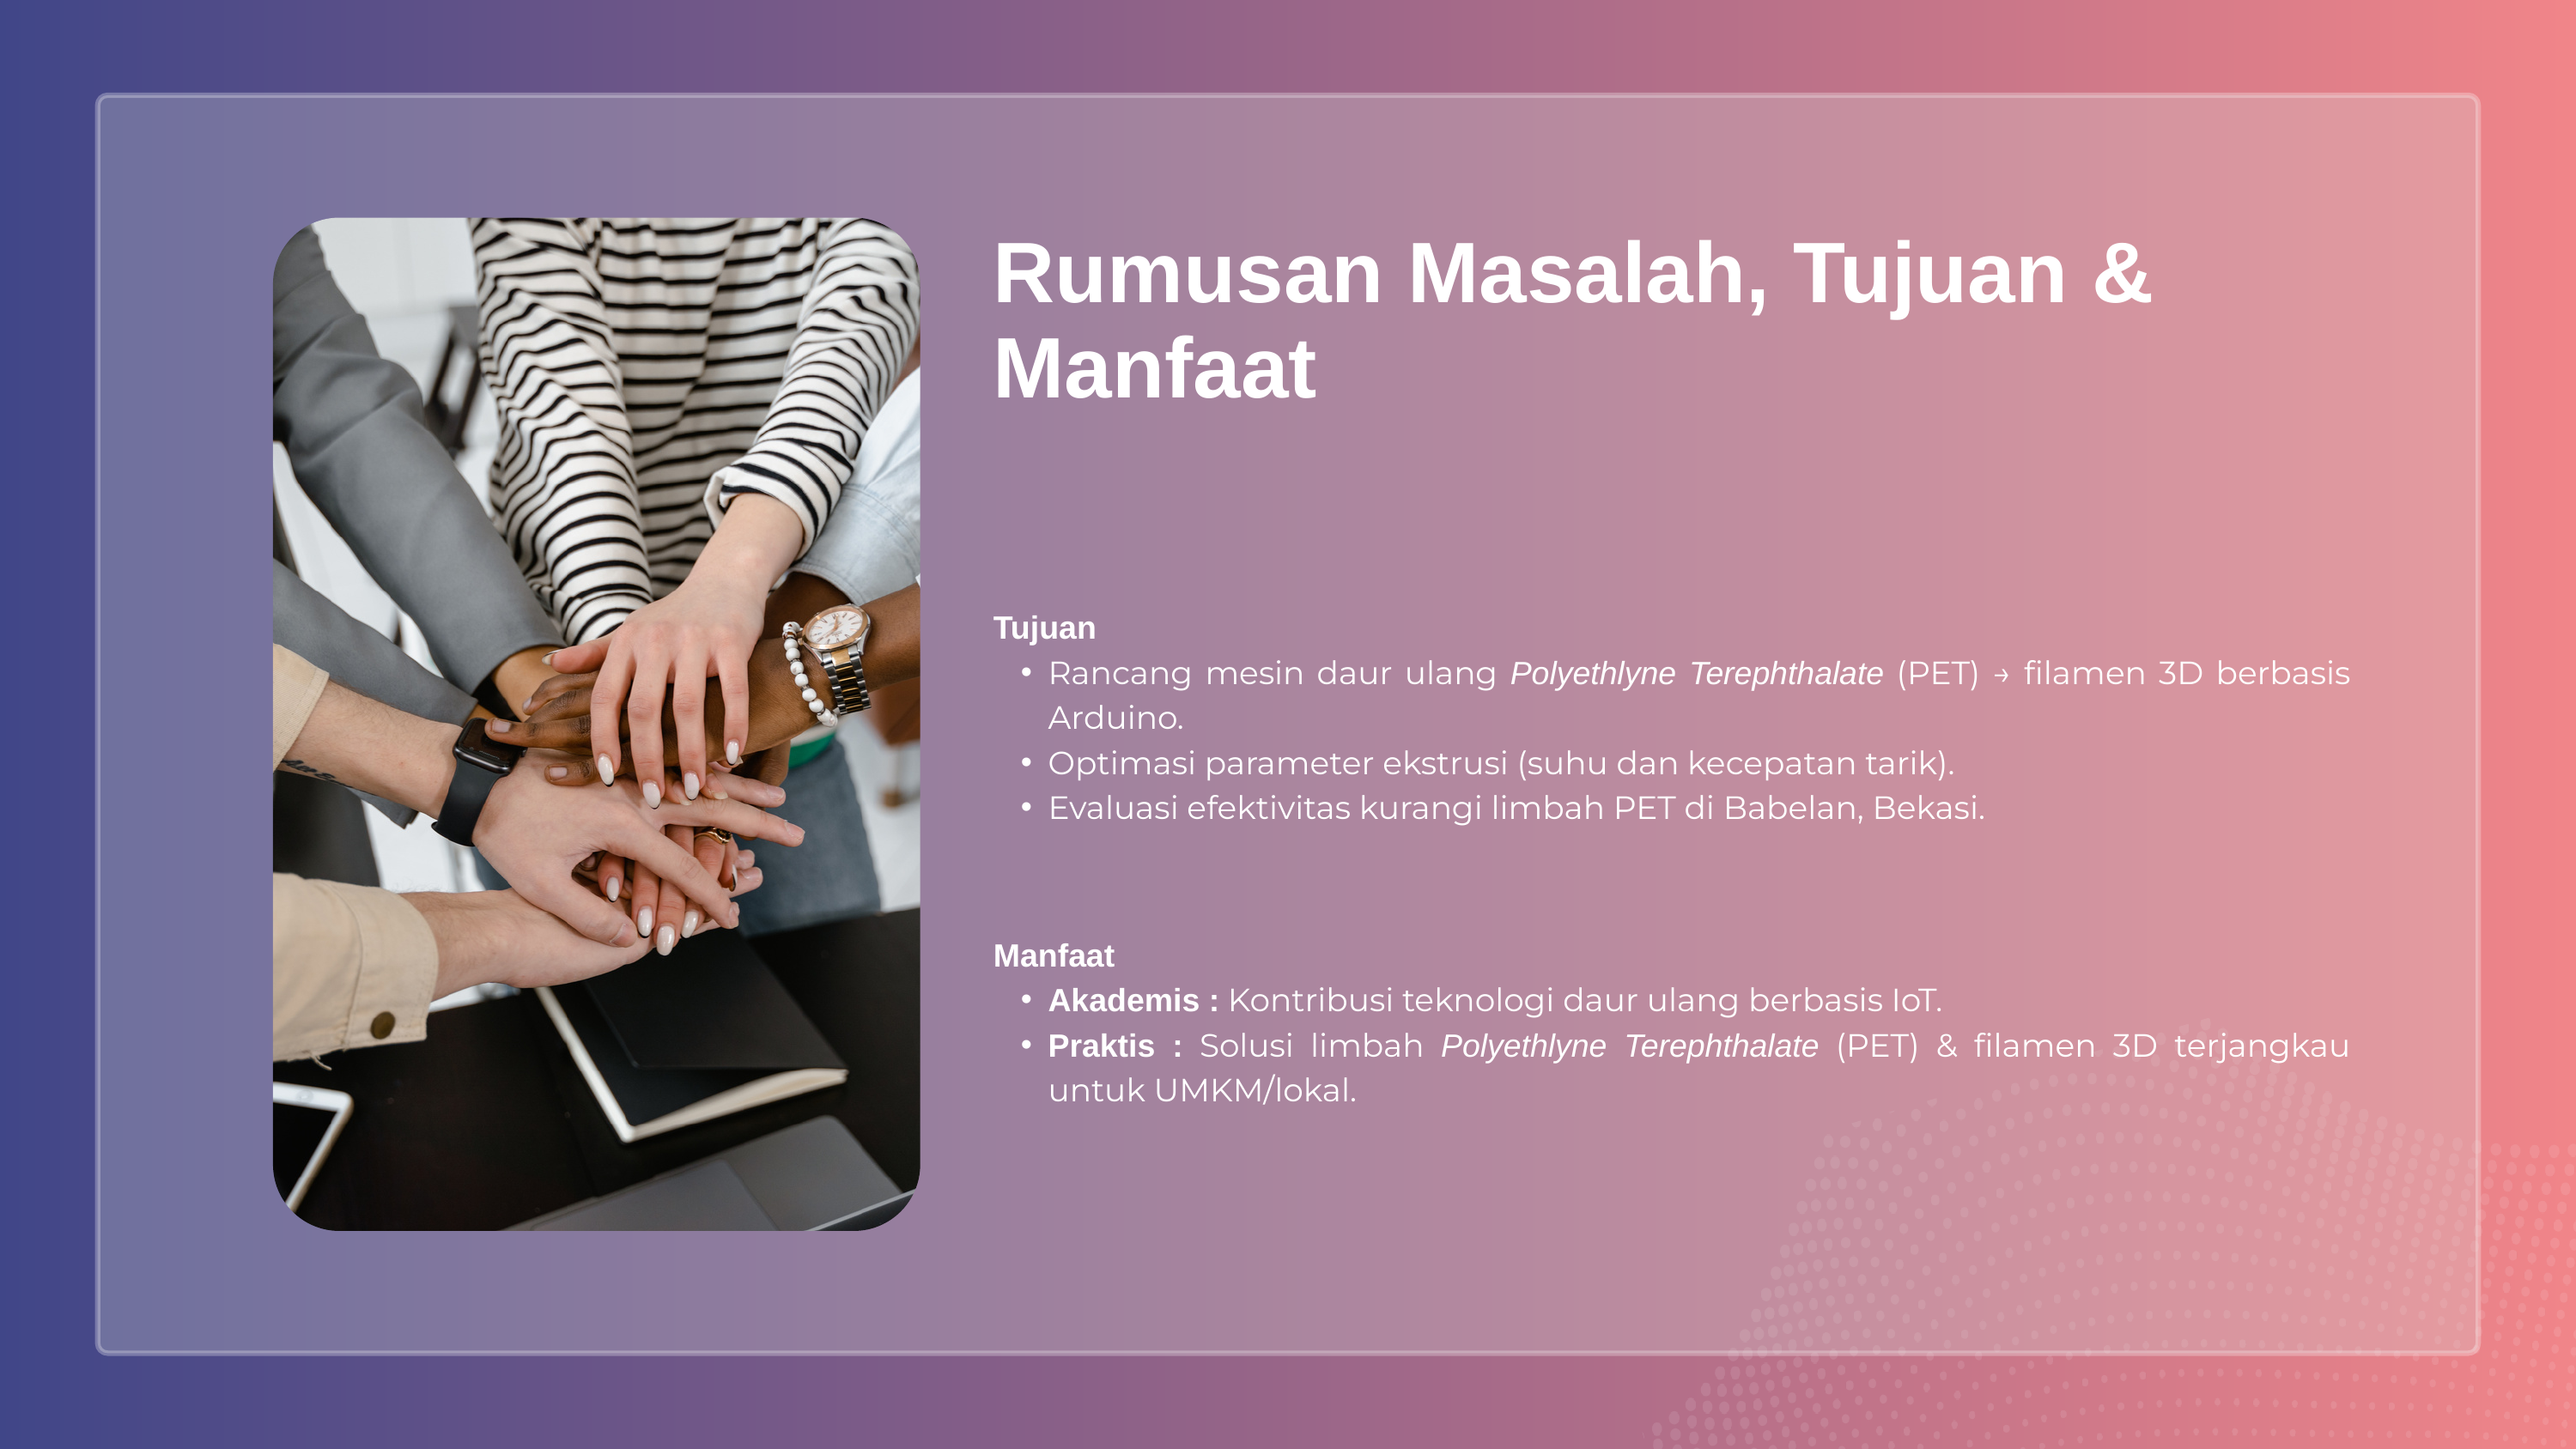

Rumusan Masalah, Tujuan & Manfaat
Tujuan
Rancang mesin daur ulang Polyethlyne Terephthalate (PET) → filamen 3D berbasis Arduino.
Optimasi parameter ekstrusi (suhu dan kecepatan tarik).
Evaluasi efektivitas kurangi limbah PET di Babelan, Bekasi.

Manfaat
Akademis : Kontribusi teknologi daur ulang berbasis IoT.
Praktis : Solusi limbah Polyethlyne Terephthalate (PET) & filamen 3D terjangkau untuk UMKM/lokal.